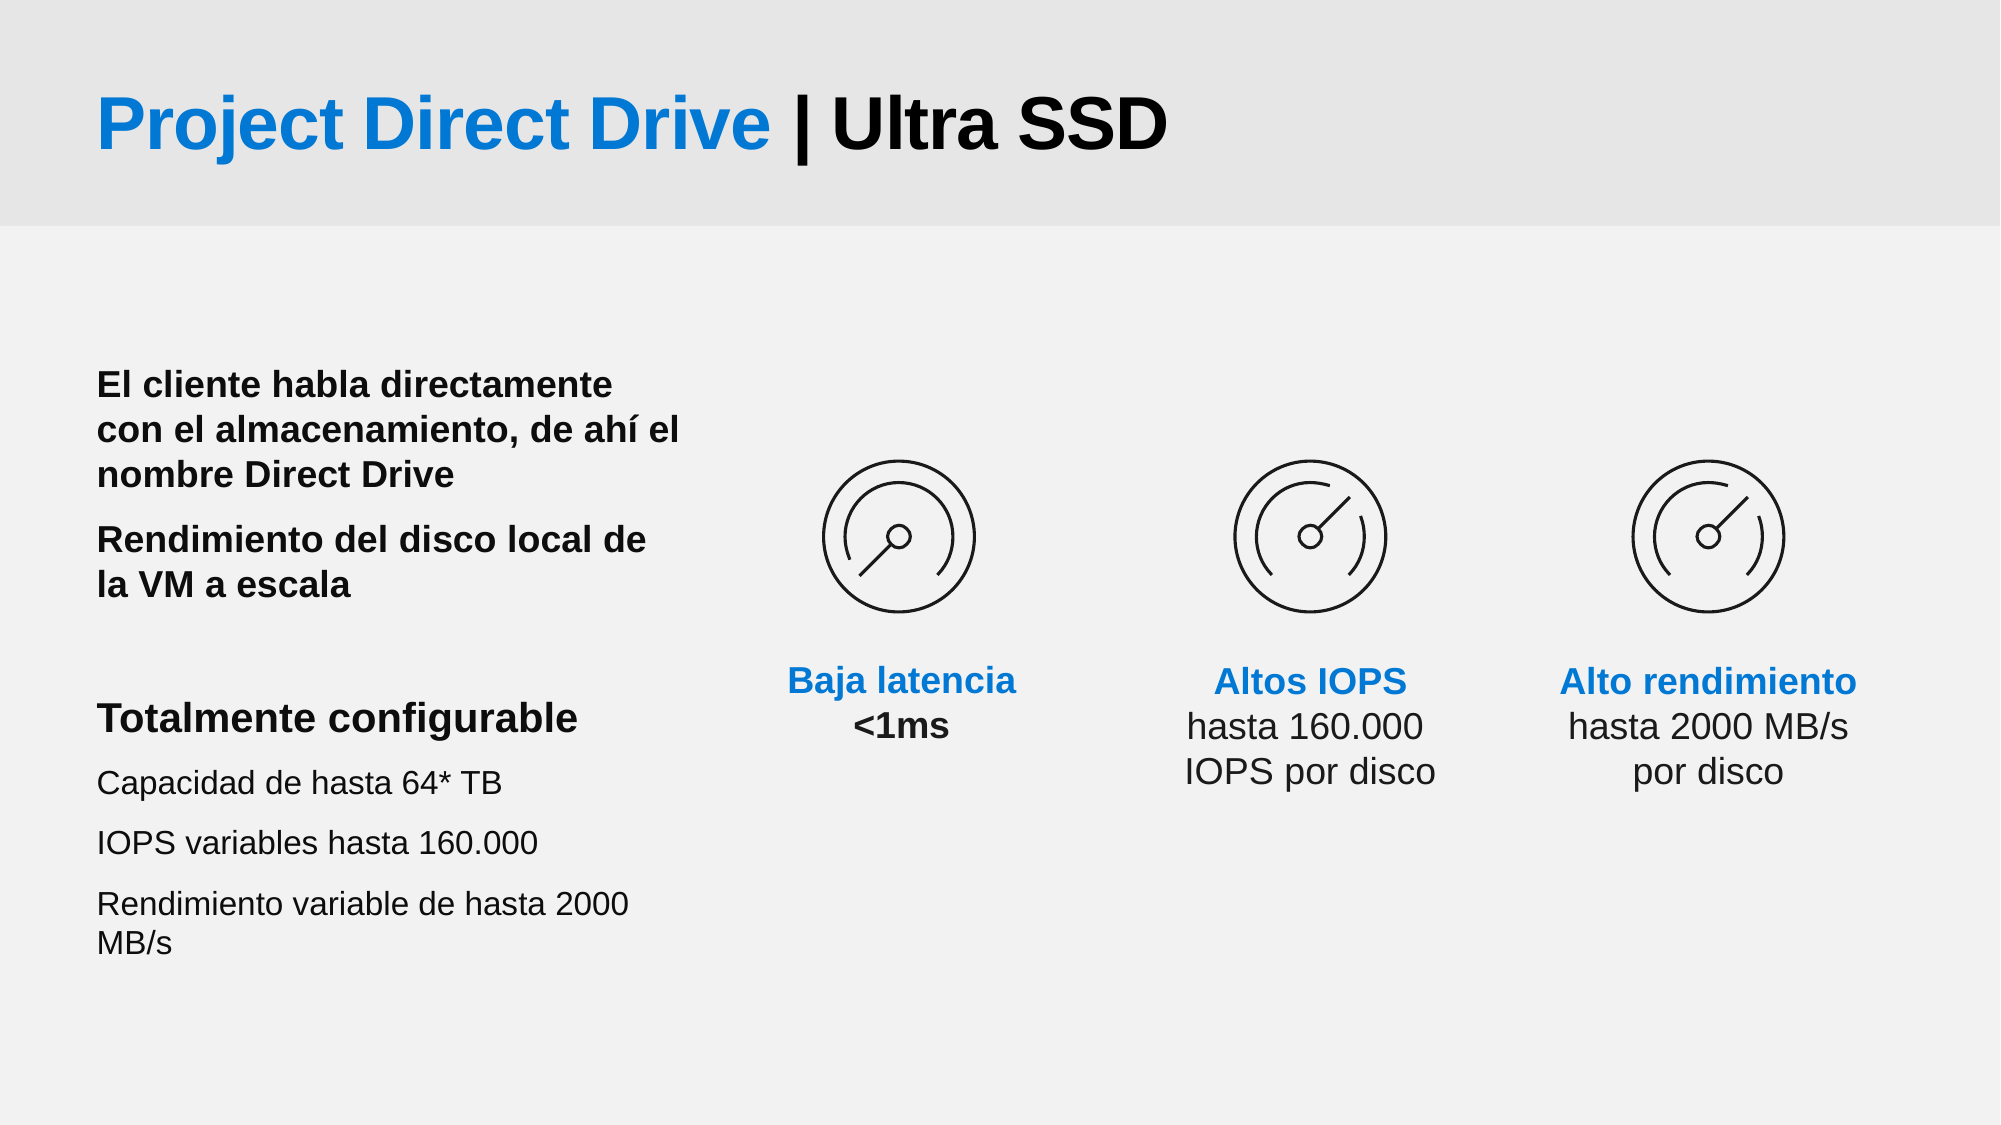

# Project Direct Drive | Ultra SSD

El cliente habla directamente con el almacenamiento, de ahí el nombre Direct Drive
Rendimiento del disco local de la VM a escala

Totalmente configurable
Capacidad de hasta 64* TB
IOPS variables hasta 160.000
Rendimiento variable de hasta 2000 MB/s

Baja latencia
<1ms

Altos IOPS
hasta 160.000
IOPS por disco

Alto rendimiento
hasta 2000 MB/s por disco